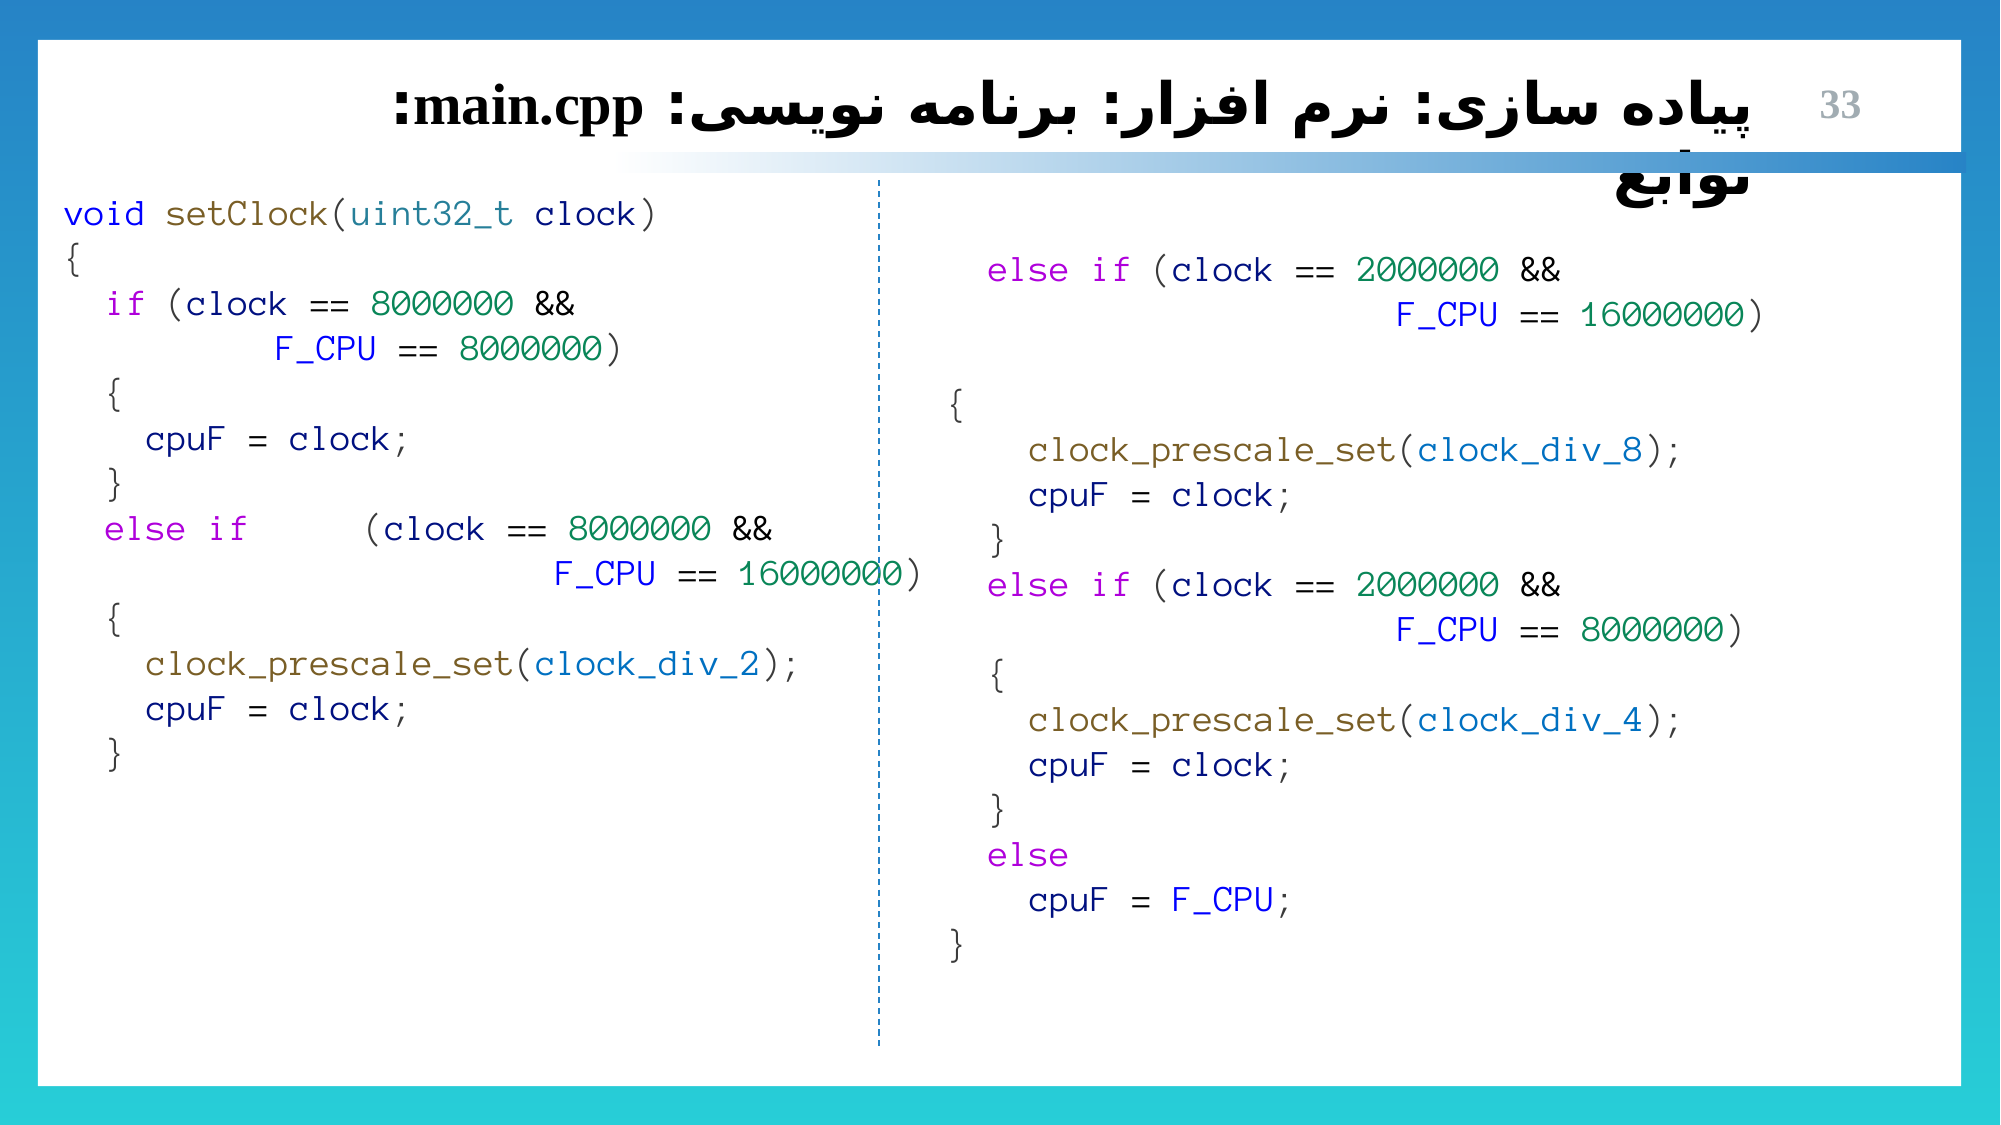

پیاده سازی: نرم افزار: برنامه نویسی: main.cpp: توابع
33

void setClock(uint32_t clock)
{
  if (clock == 8000000 &&
	   F_CPU == 8000000)
  {
    cpuF = clock;
  }
  else if	(clock == 8000000 &&
			  F_CPU == 16000000)
  {
    clock_prescale_set(clock_div_2);
    cpuF = clock;
  }

  else if (clock == 2000000 &&
      			F_CPU == 16000000)

{
    clock_prescale_set(clock_div_8);
    cpuF = clock;
  }
  else if (clock == 2000000 &&
			F_CPU == 8000000)
  {
    clock_prescale_set(clock_div_4);
    cpuF = clock;
  }
  else
    cpuF = F_CPU;
}